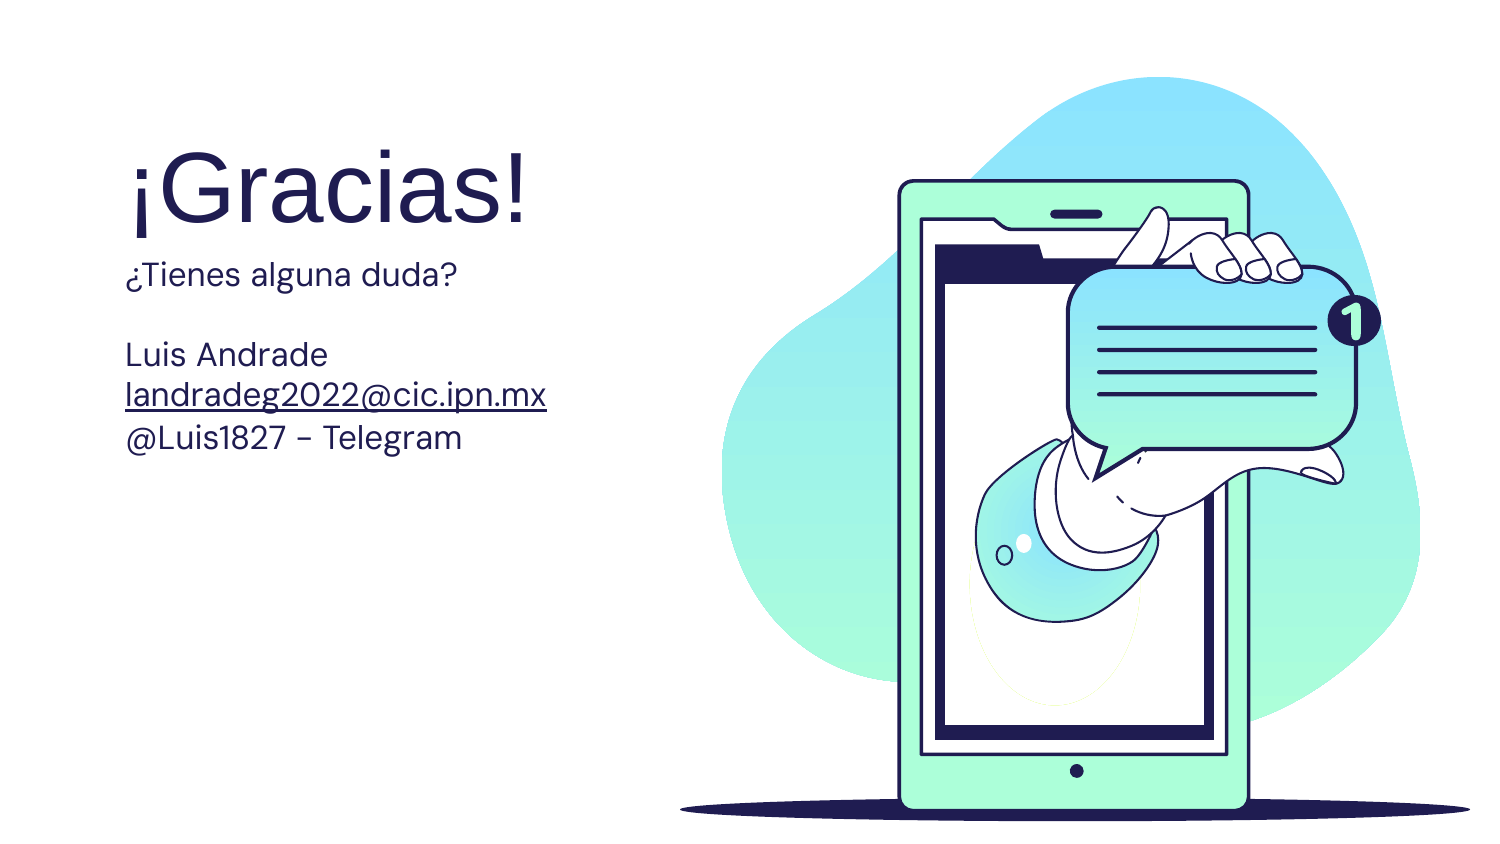

# ¡Gracias!

¿Tienes alguna duda?

Luis Andrade
landradeg2022@cic.ipn.mx
@Luis1827 - Telegram